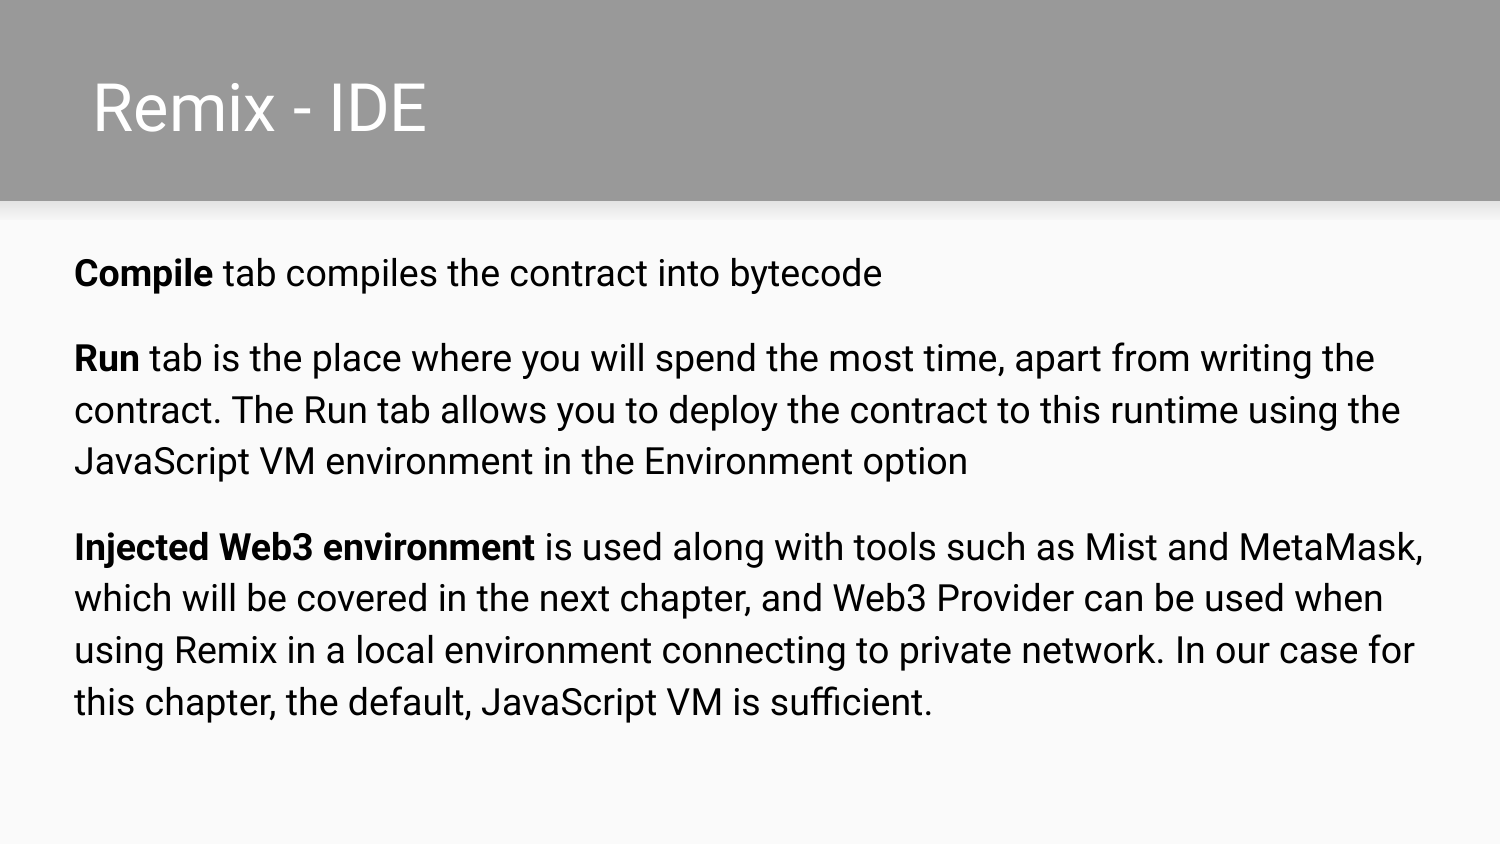

# Remix - IDE
Compile tab compiles the contract into bytecode
Run tab is the place where you will spend the most time, apart from writing the contract. The Run tab allows you to deploy the contract to this runtime using the JavaScript VM environment in the Environment option
Injected Web3 environment is used along with tools such as Mist and MetaMask, which will be covered in the next chapter, and Web3 Provider can be used when using Remix in a local environment connecting to private network. In our case for this chapter, the default, JavaScript VM is sufficient.